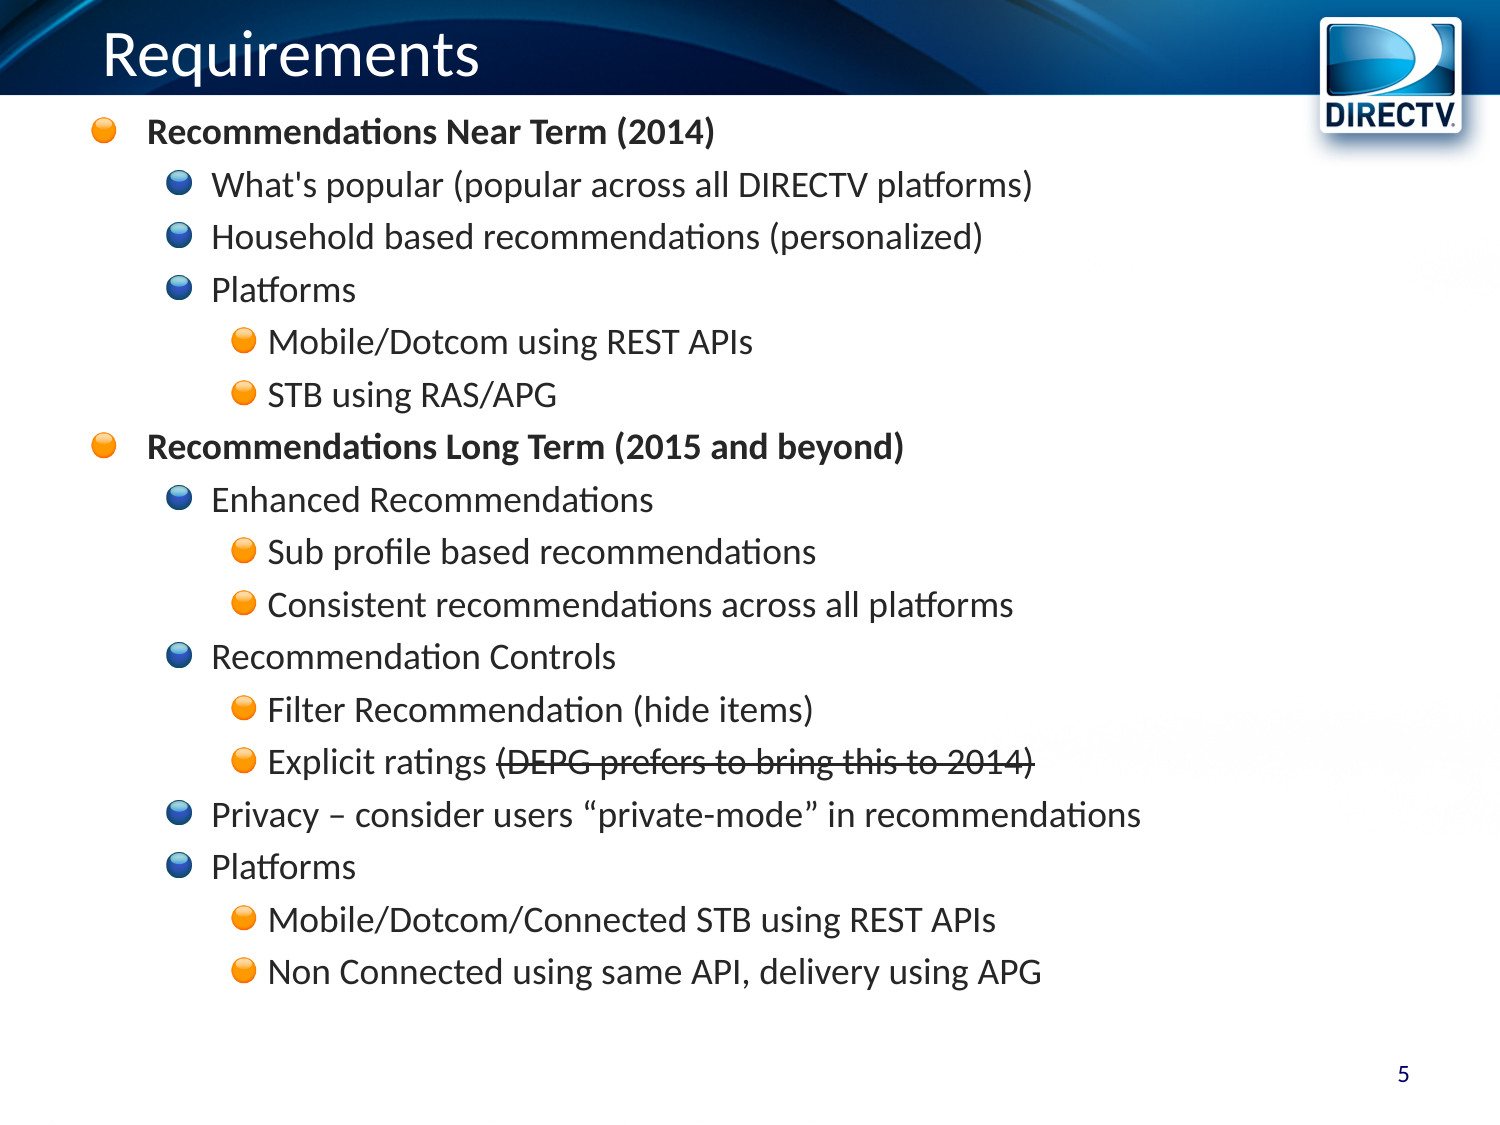

# Requirements
Recommendations Near Term (2014)
What's popular (popular across all DIRECTV platforms)
Household based recommendations (personalized)
Platforms
Mobile/Dotcom using REST APIs
STB using RAS/APG
Recommendations Long Term (2015 and beyond)
Enhanced Recommendations
Sub profile based recommendations
Consistent recommendations across all platforms
Recommendation Controls
Filter Recommendation (hide items)
Explicit ratings (DEPG prefers to bring this to 2014)
Privacy – consider users “private-mode” in recommendations
Platforms
Mobile/Dotcom/Connected STB using REST APIs
Non Connected using same API, delivery using APG

5